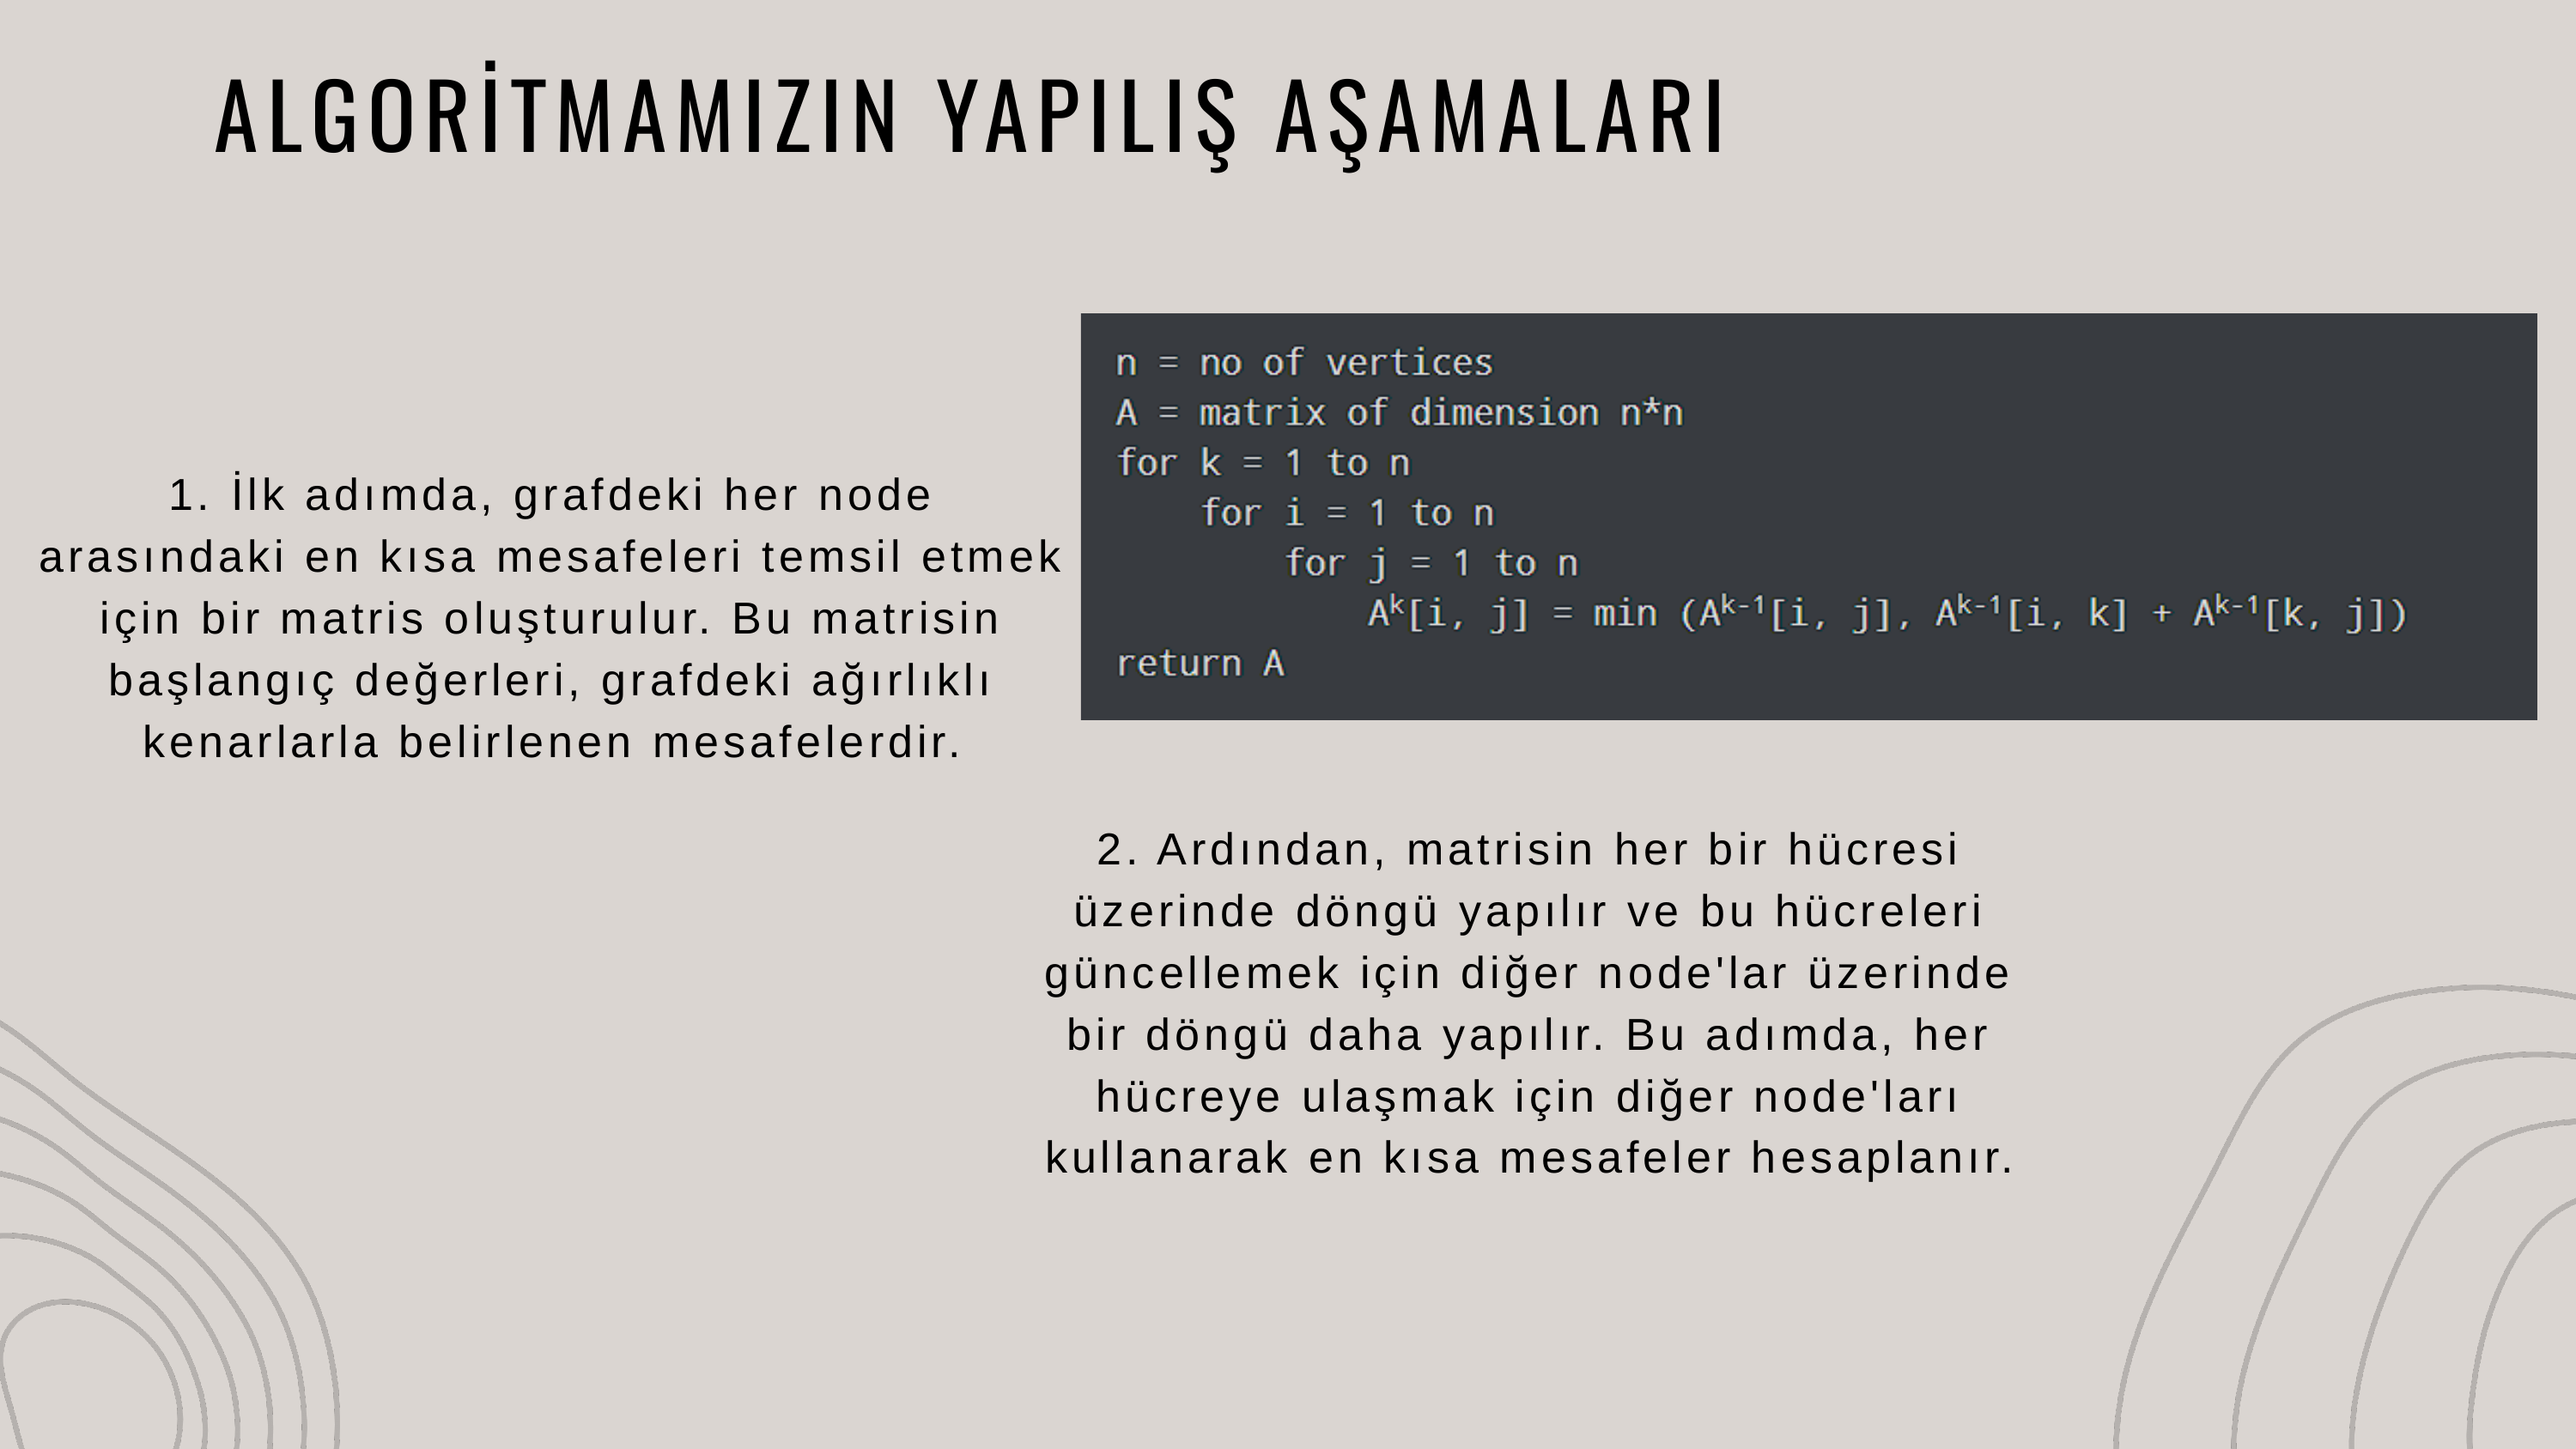

ALGORİTMAMIZIN YAPILIŞ AŞAMALARI

1. İlk adımda, grafdeki her node arasındaki en kısa mesafeleri temsil etmek için bir matris oluşturulur. Bu matrisin başlangıç değerleri, grafdeki ağırlıklı kenarlarla belirlenen mesafelerdir.
2. Ardından, matrisin her bir hücresi üzerinde döngü yapılır ve bu hücreleri güncellemek için diğer node'lar üzerinde bir döngü daha yapılır. Bu adımda, her hücreye ulaşmak için diğer node'ları kullanarak en kısa mesafeler hesaplanır.